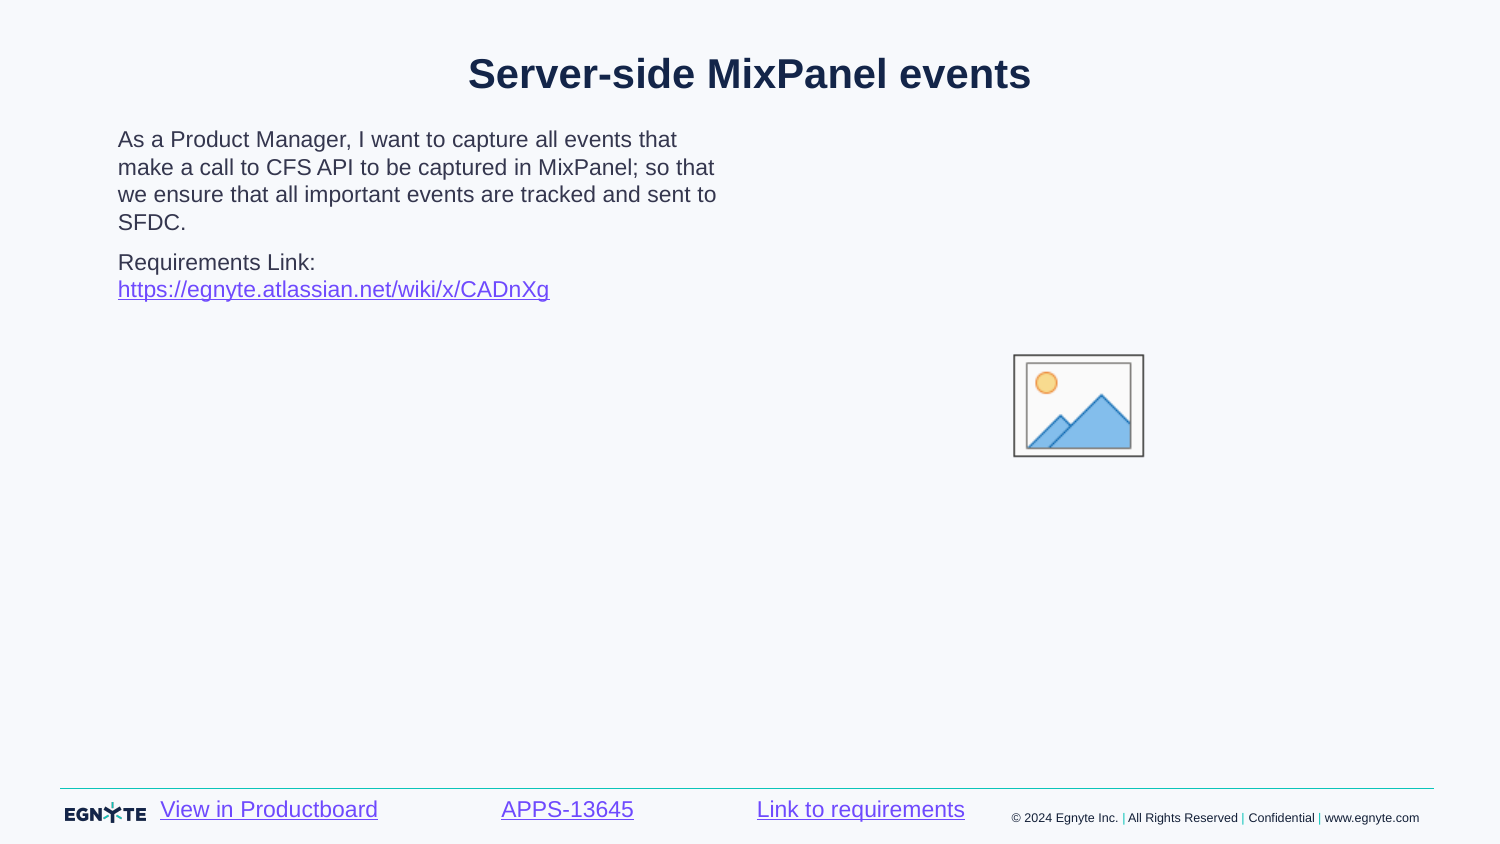

# Server-side MixPanel events
As a Product Manager, I want to capture all events that make a call to CFS API to be captured in MixPanel; so that we ensure that all important events are tracked and sent to SFDC.
Requirements Link:https://egnyte.atlassian.net/wiki/x/CADnXg

Link to requirements
APPS-13645
View in Productboard